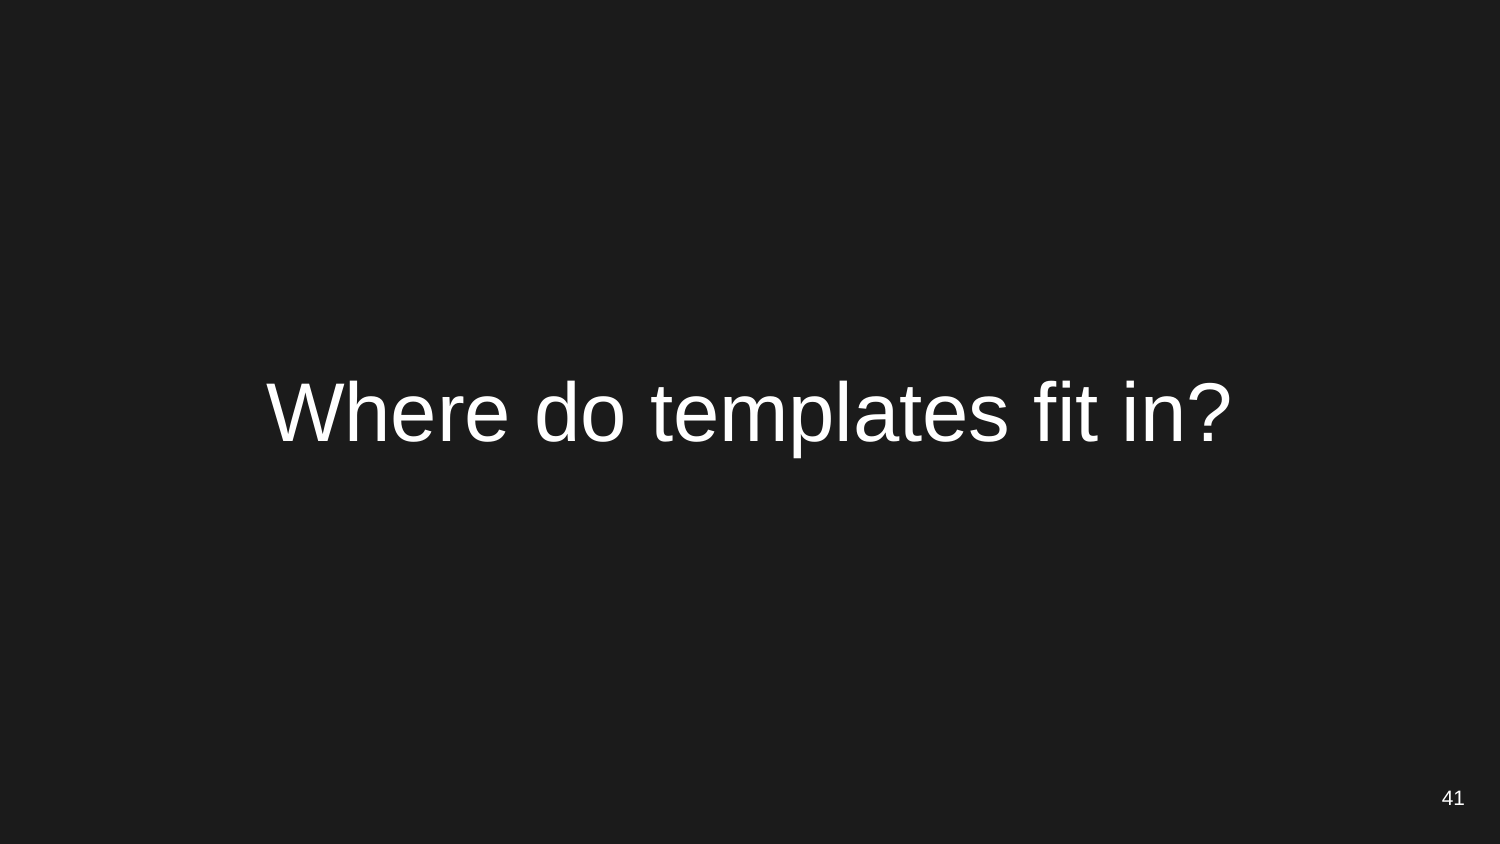

# Where do templates fit in?
41